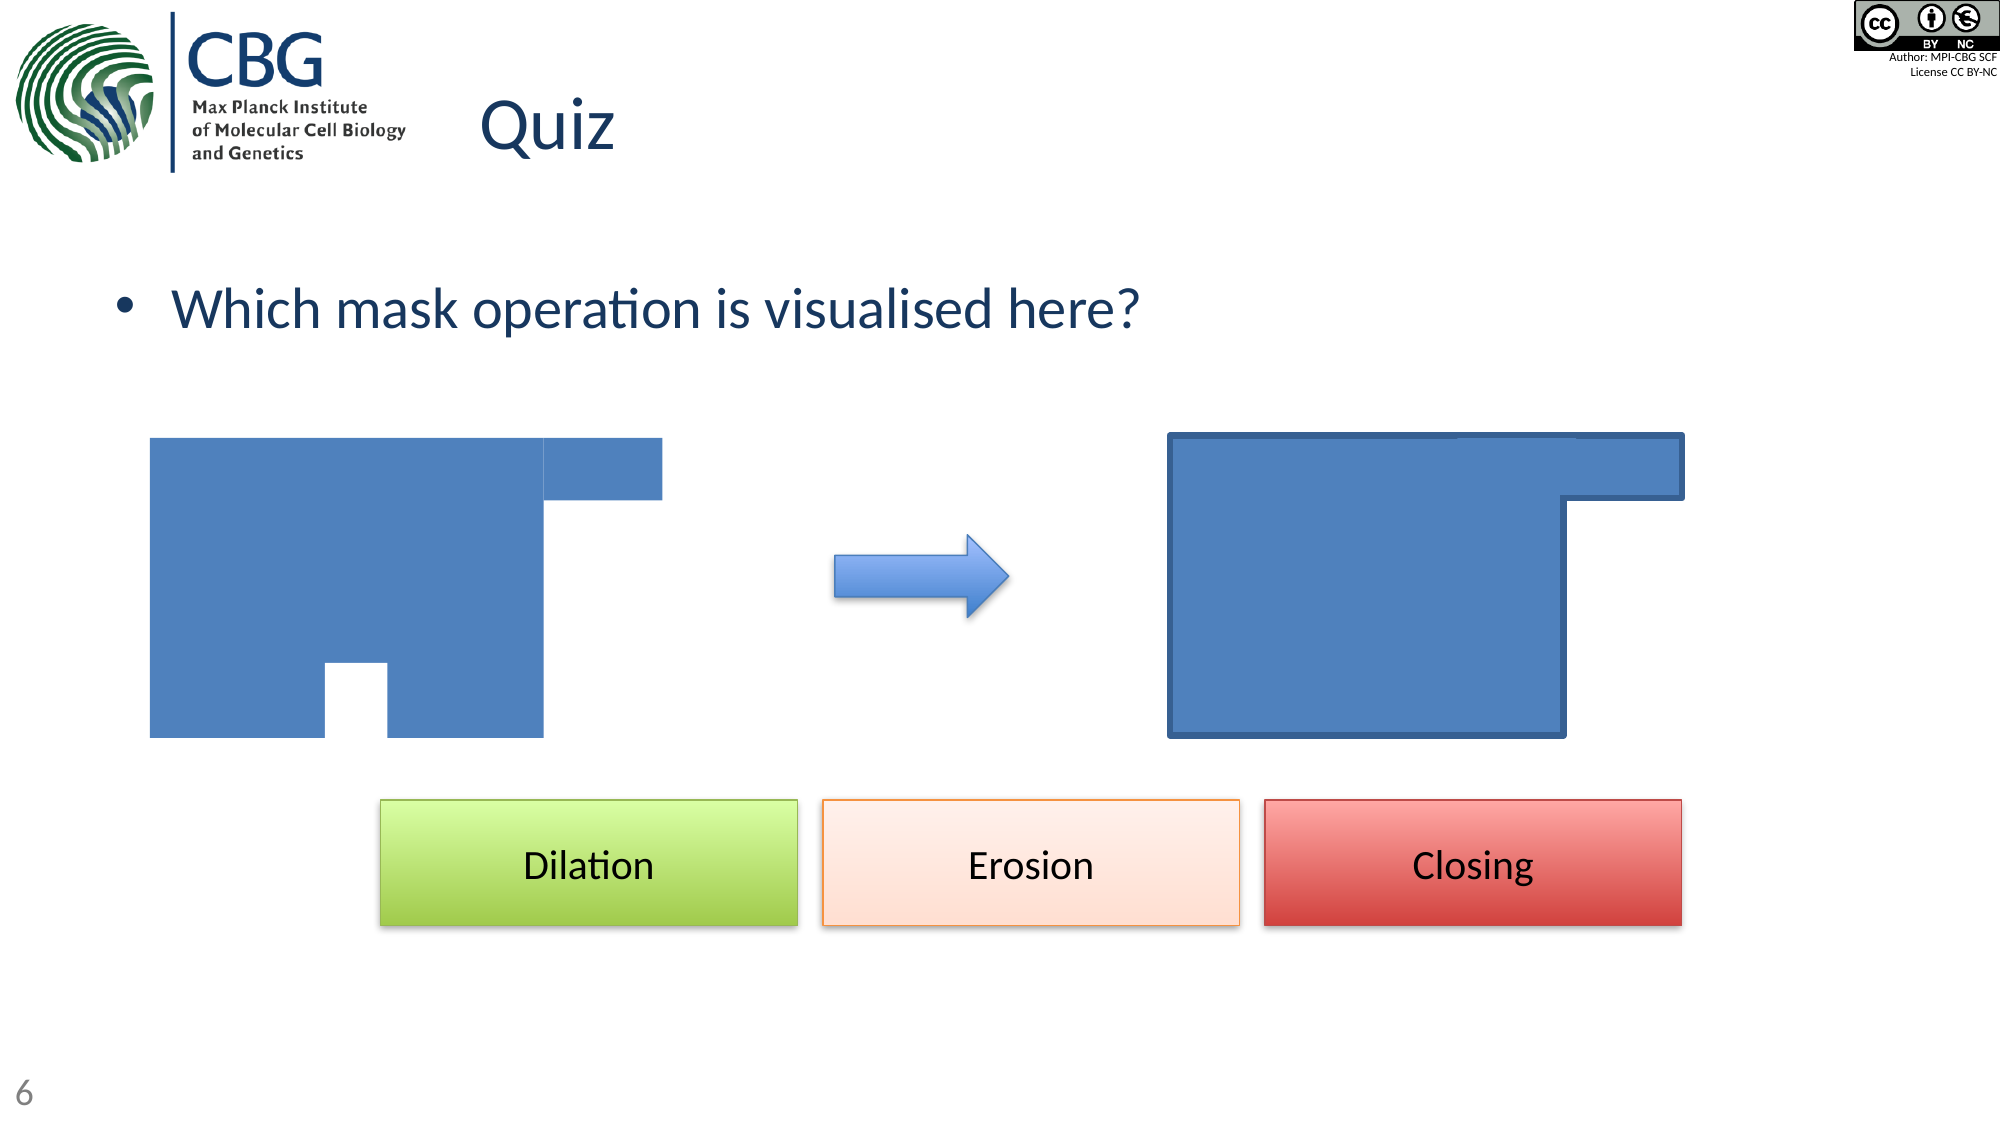

# Quiz
Which mask operation is visualised here?

Erosion
Closing
Dilation